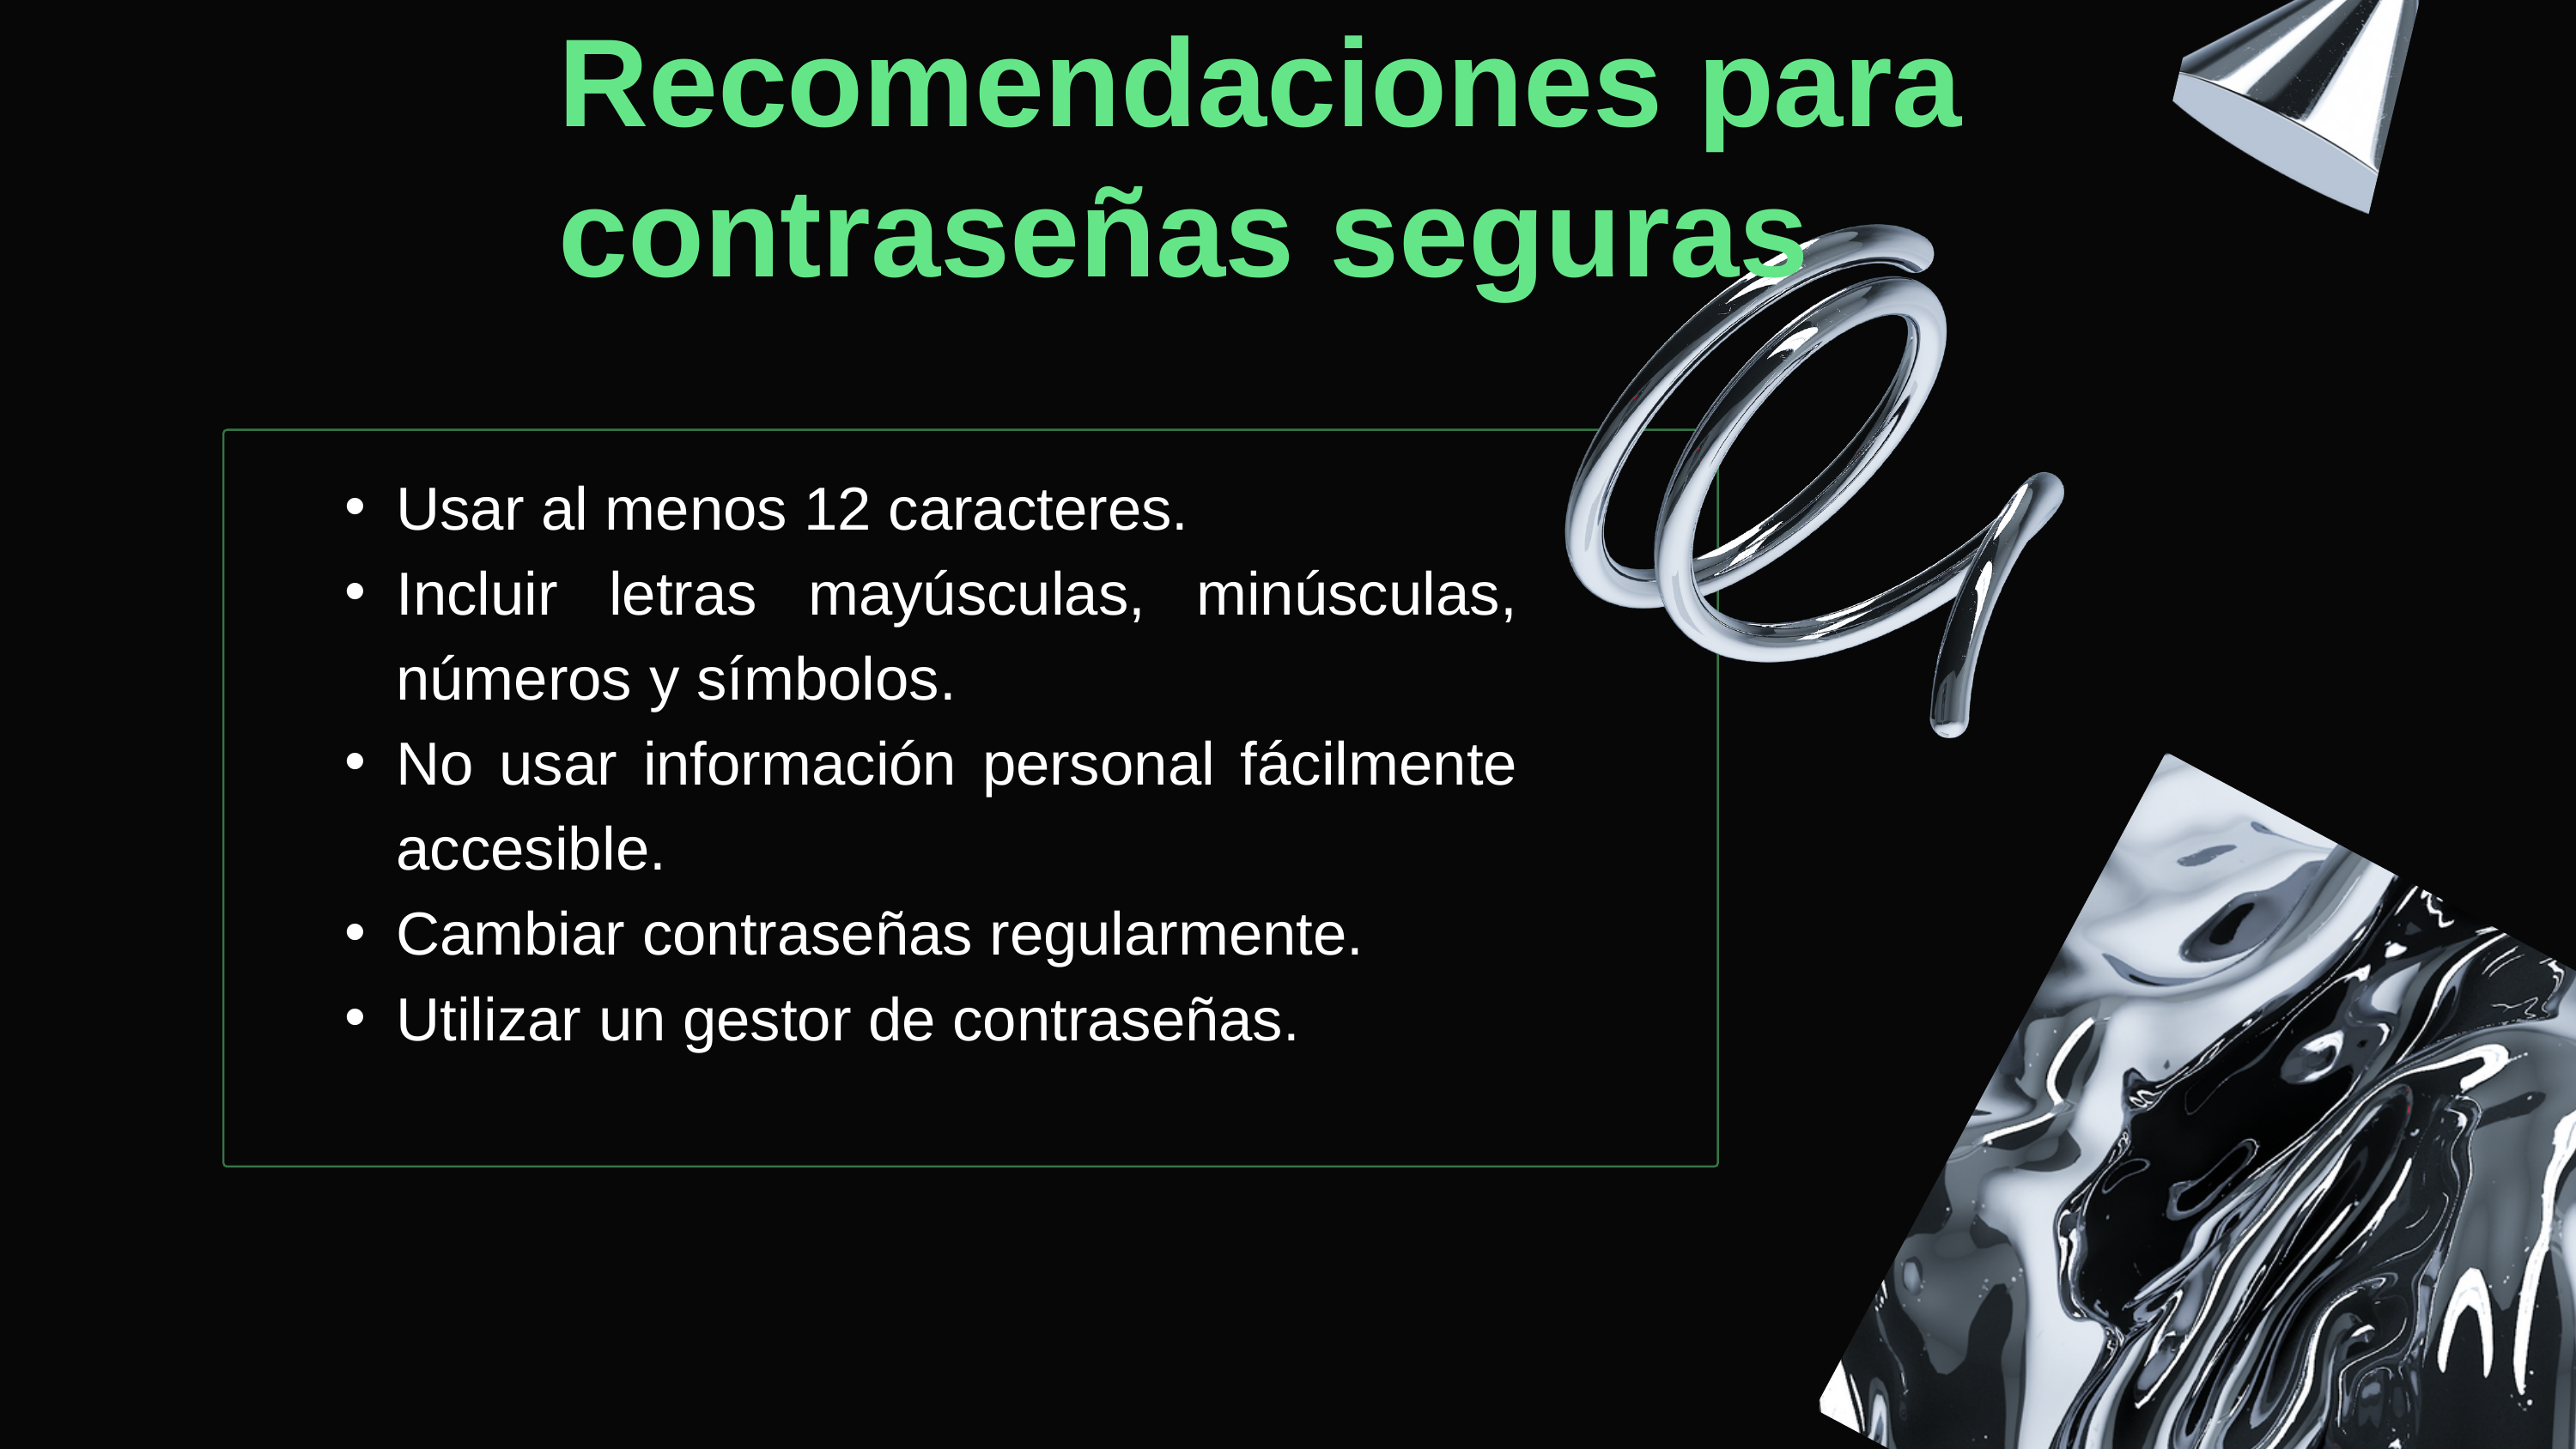

Recomendaciones para contraseñas seguras

Usar al menos 12 caracteres.
Incluir letras mayúsculas, minúsculas, números y símbolos.
No usar información personal fácilmente accesible.
Cambiar contraseñas regularmente.
Utilizar un gestor de contraseñas.